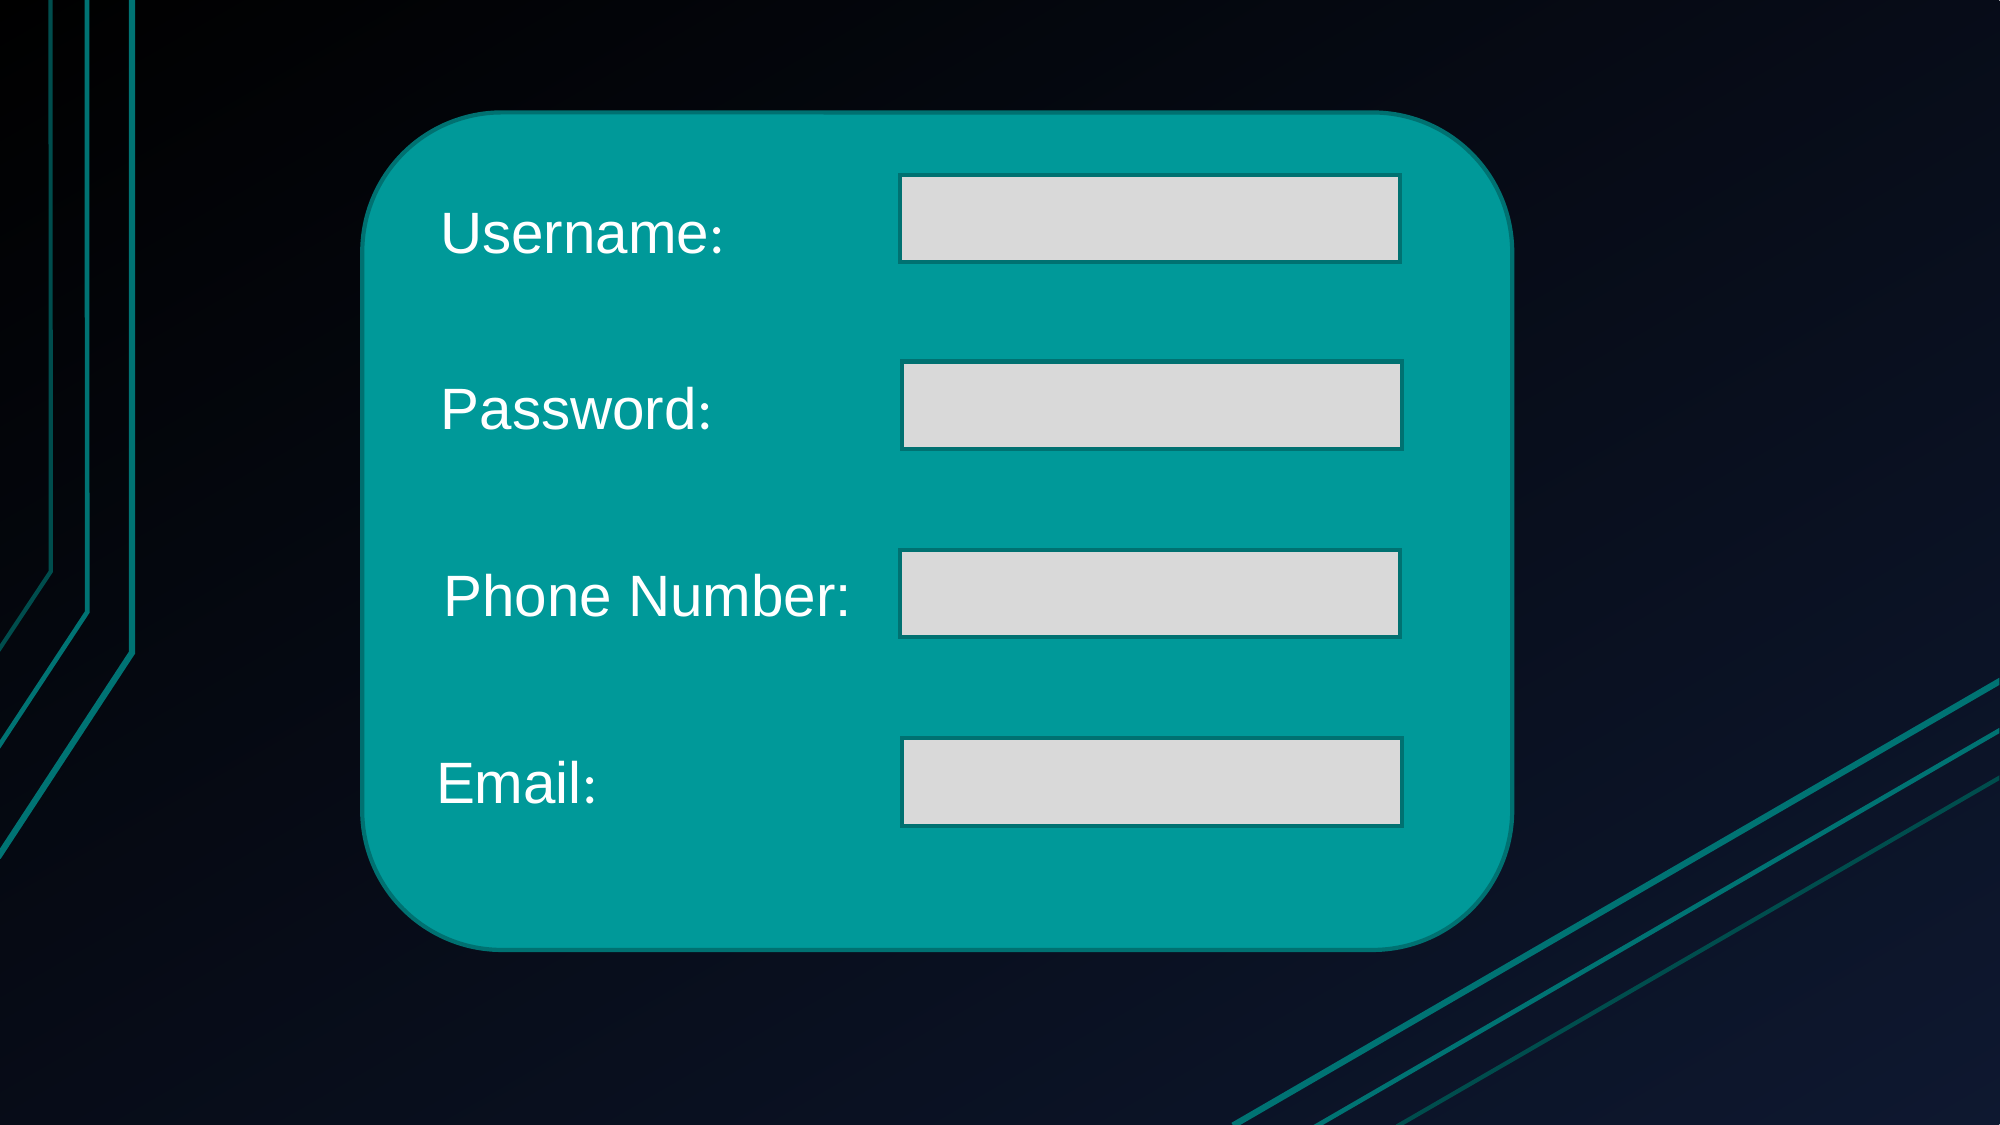

strln( tring )
strln( tring )

Username:

Password:

Phone Number:
Email: